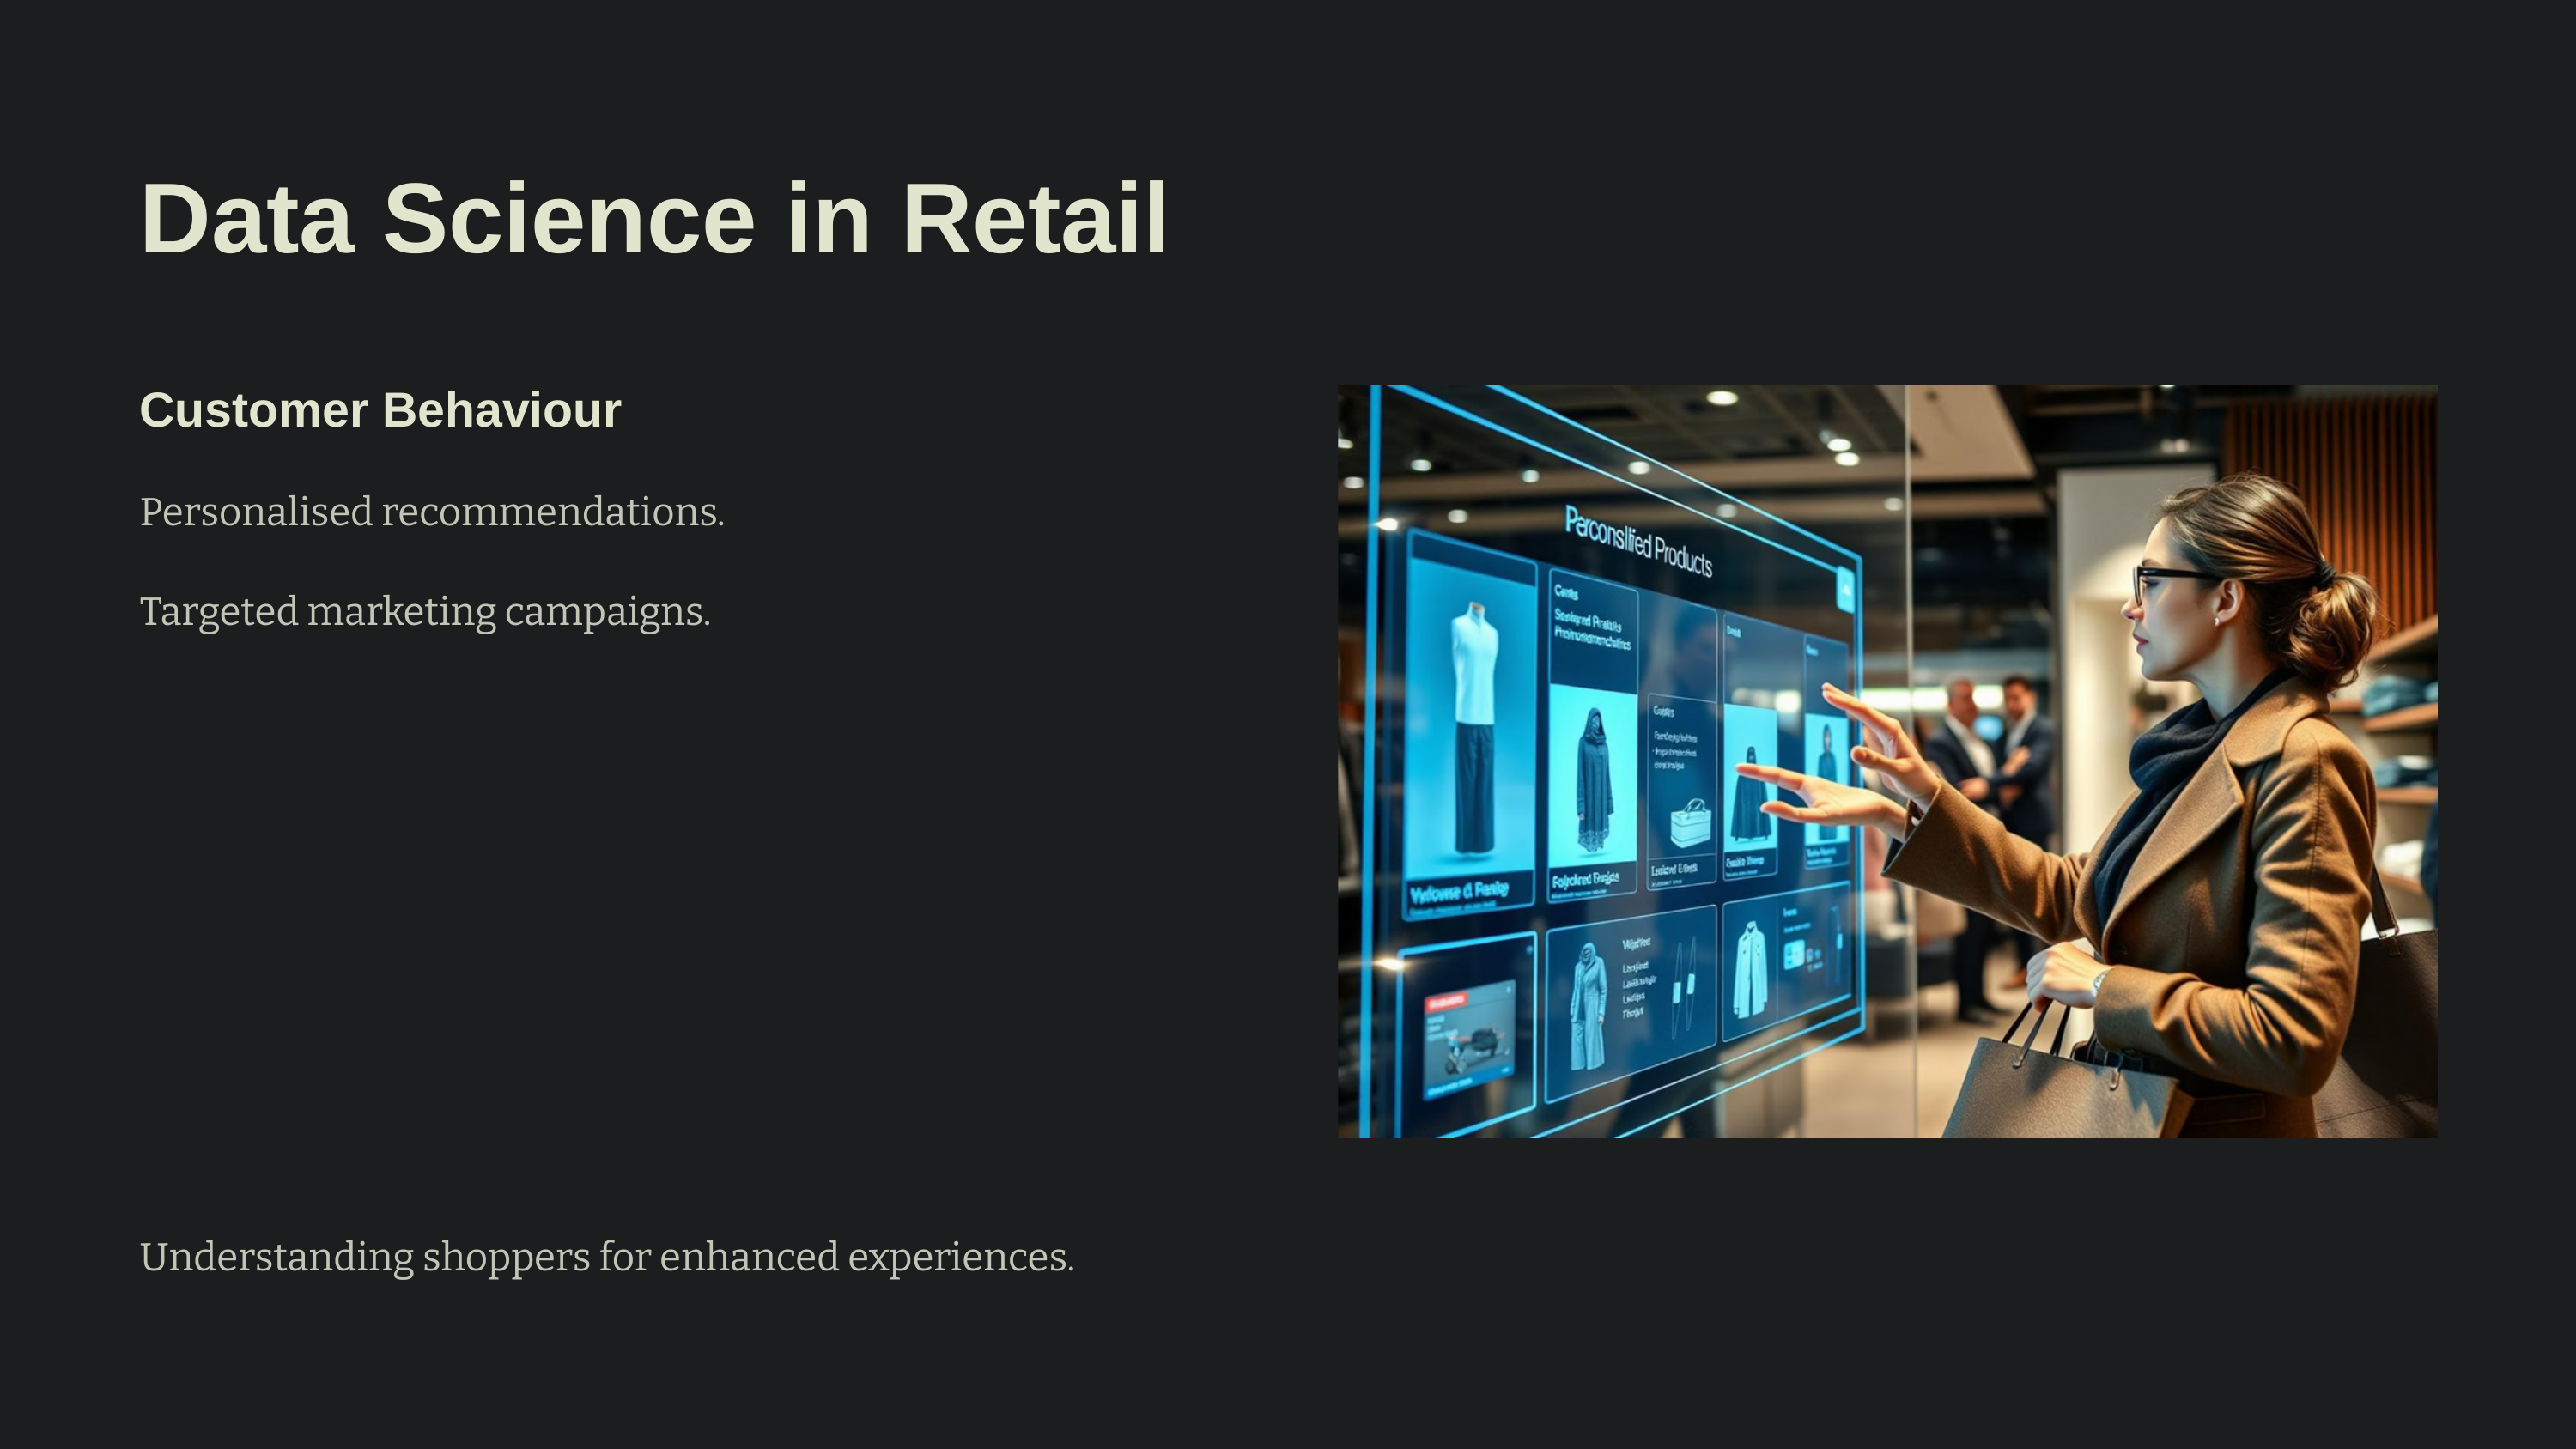

Data Science in Retail
Customer Behaviour

Personalised recommendations.
Targeted marketing campaigns.
Understanding shoppers for enhanced experiences.